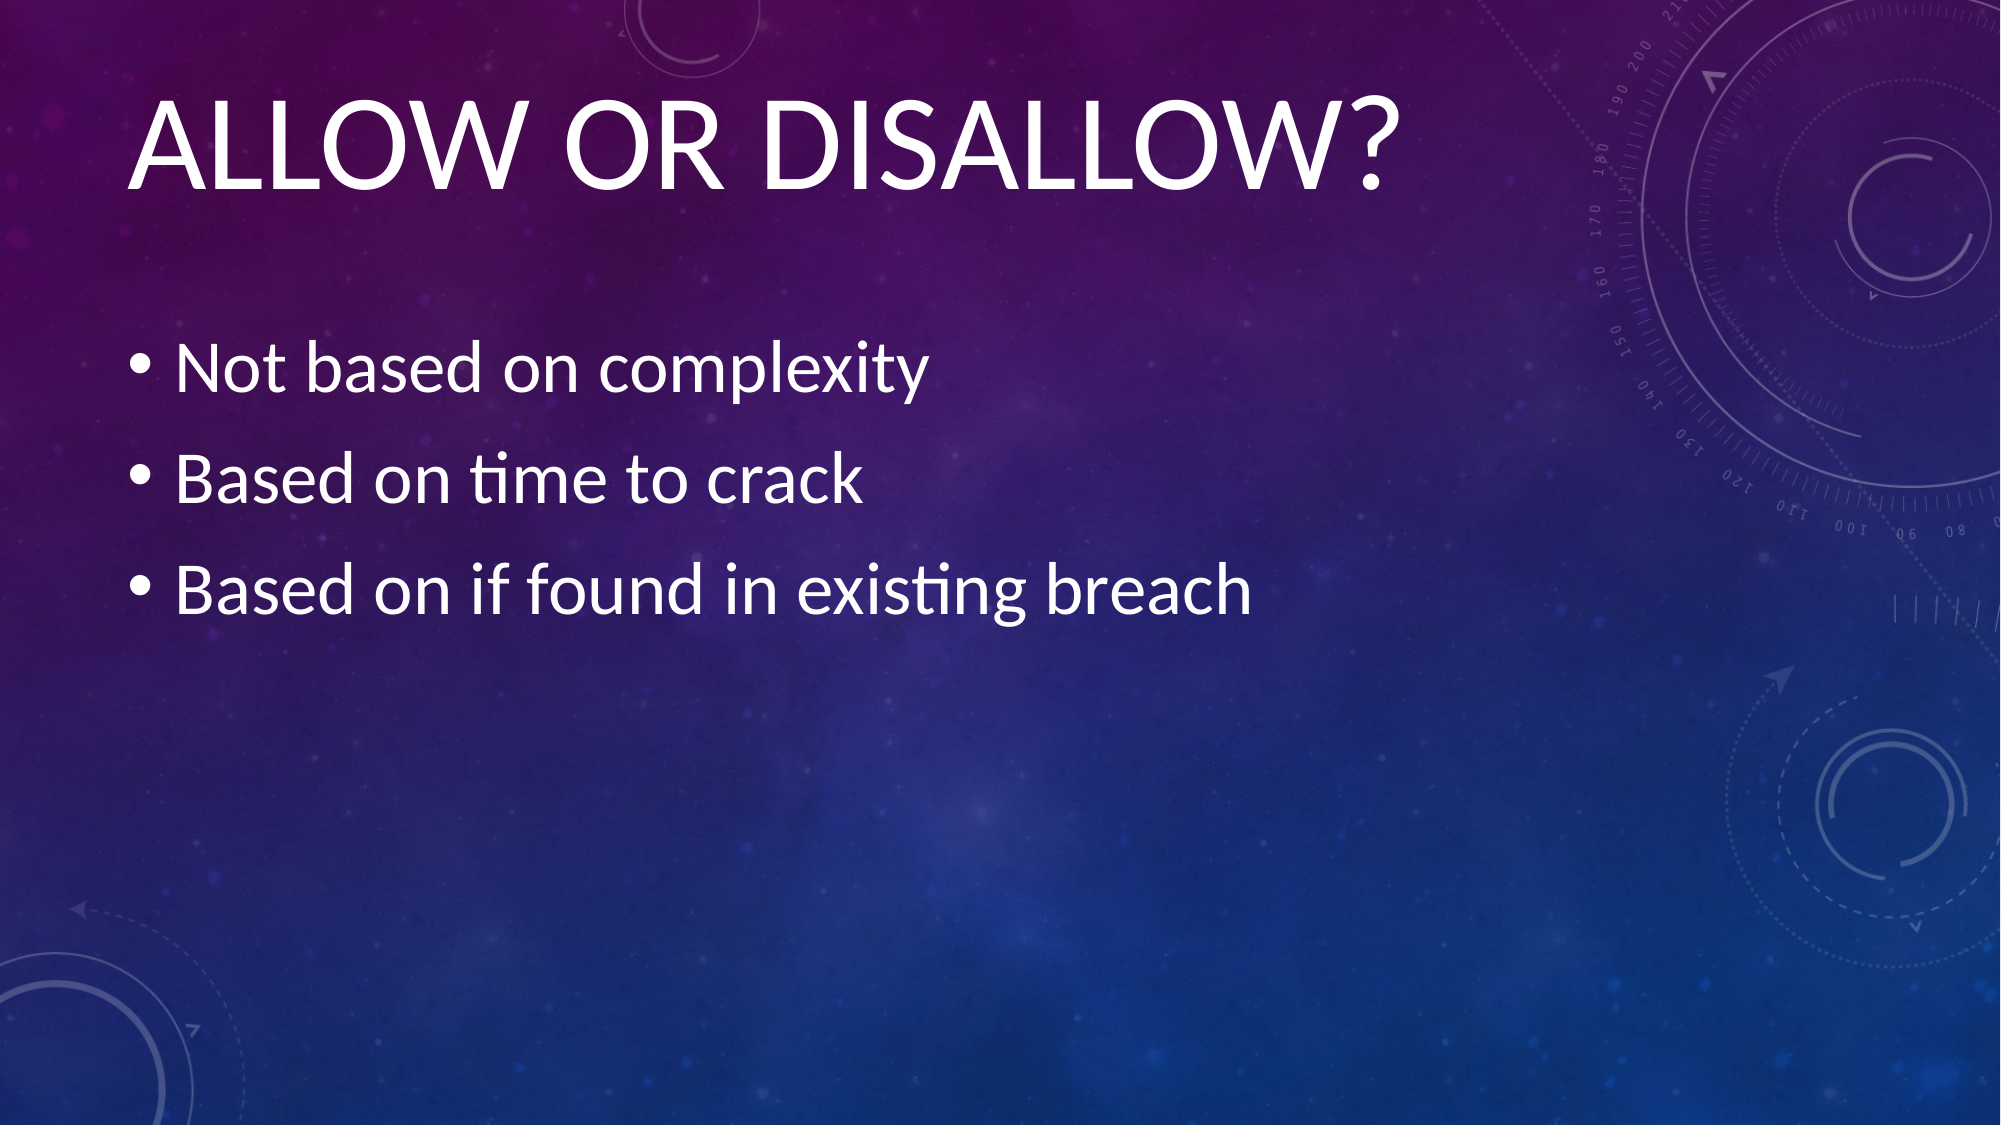

# Allow or disallow?
Not based on complexity
Based on time to crack
Based on if found in existing breach